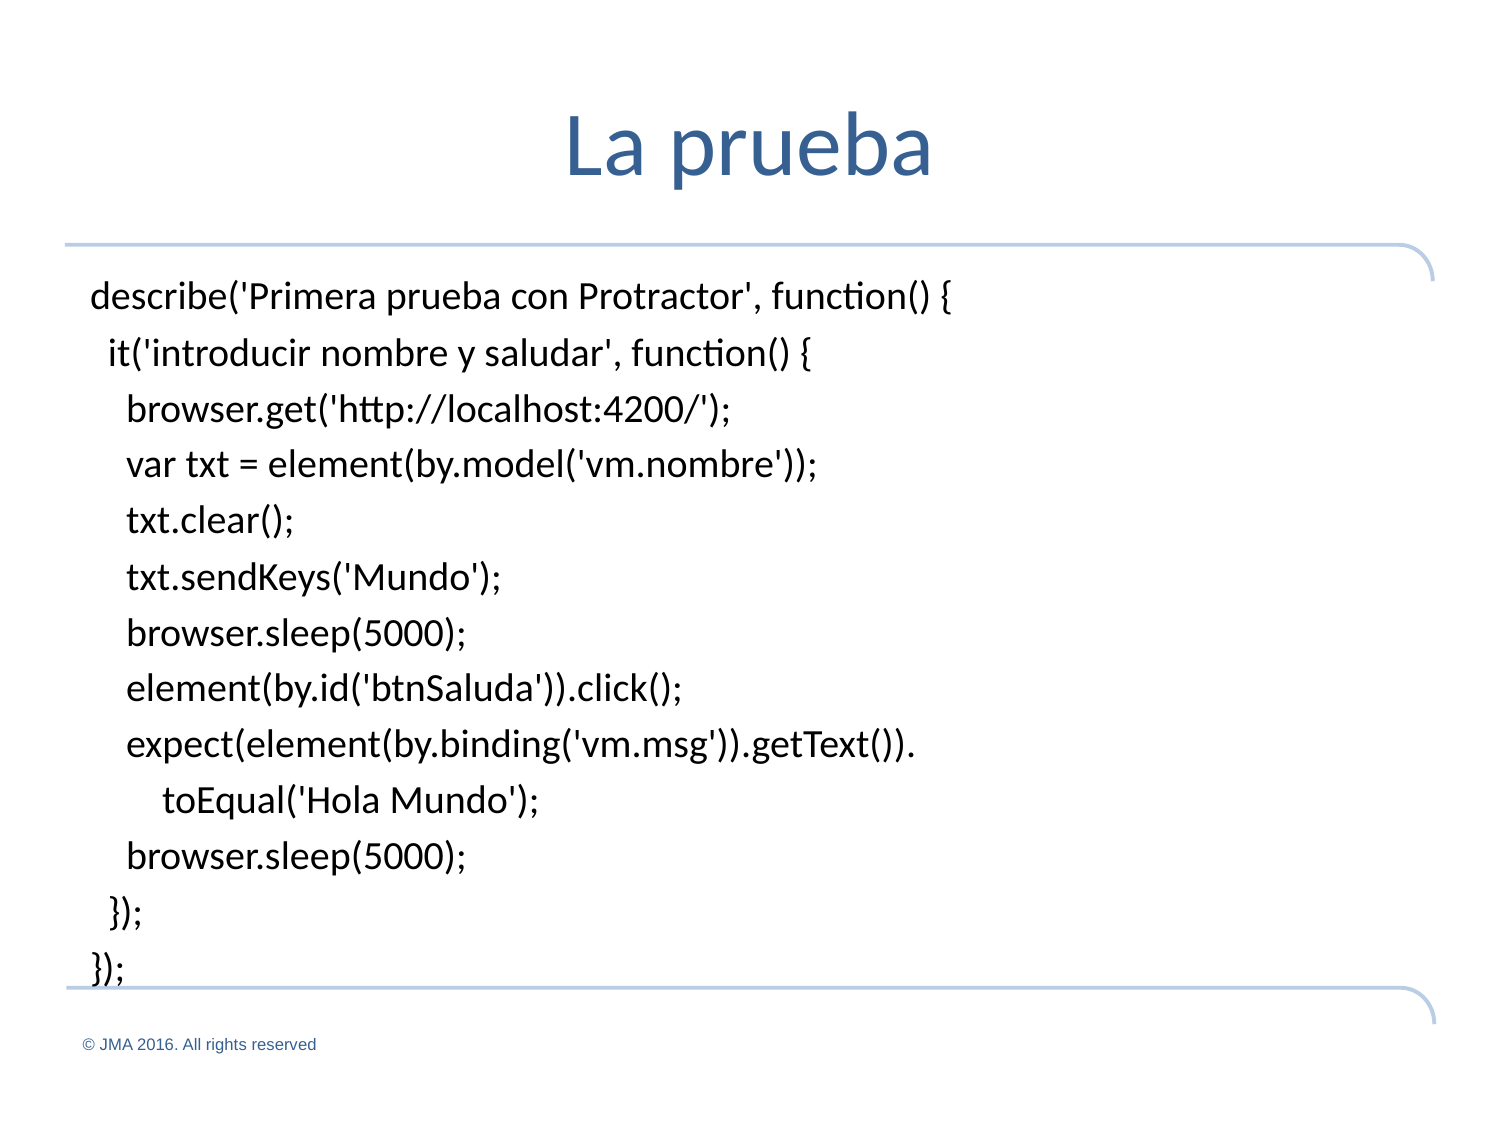

# La prueba
describe('Primera prueba con Protractor', function() {
  it('introducir nombre y saludar', function() {
    browser.get('http://localhost:4200/');
    var txt = element(by.model('vm.nombre'));
    txt.clear();
    txt.sendKeys('Mundo');
    browser.sleep(5000);
    element(by.id('btnSaluda')).click();
    expect(element(by.binding('vm.msg')).getText()).
        toEqual('Hola Mundo');
    browser.sleep(5000);
  });
});